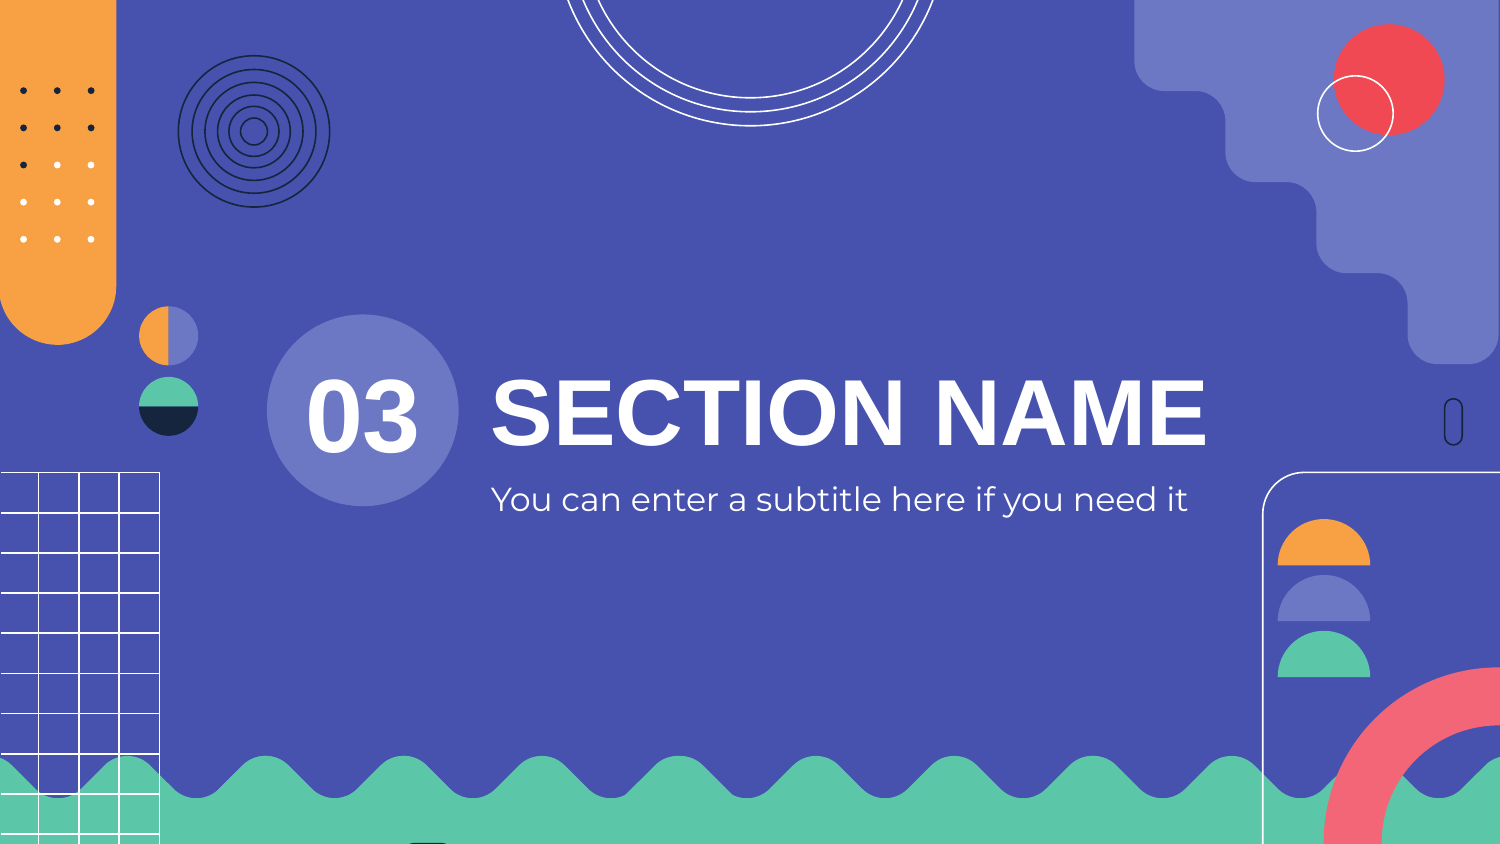

03
# SECTION NAME
You can enter a subtitle here if you need it